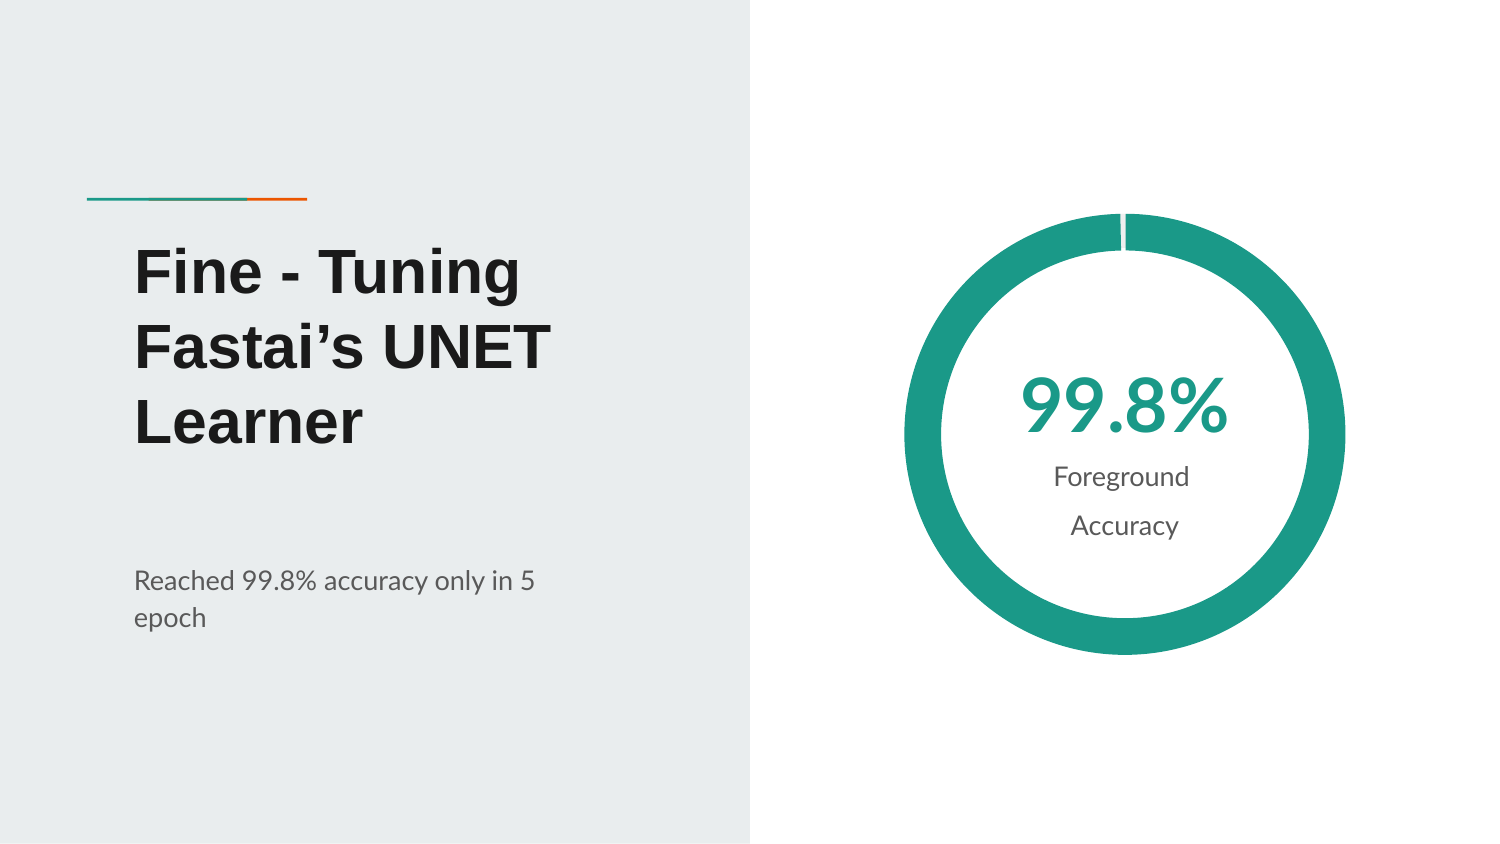

# Fine - Tuning Fastai’s UNET Learner

99.8%

Foreground
Accuracy
Reached 99.8% accuracy only in 5 epoch